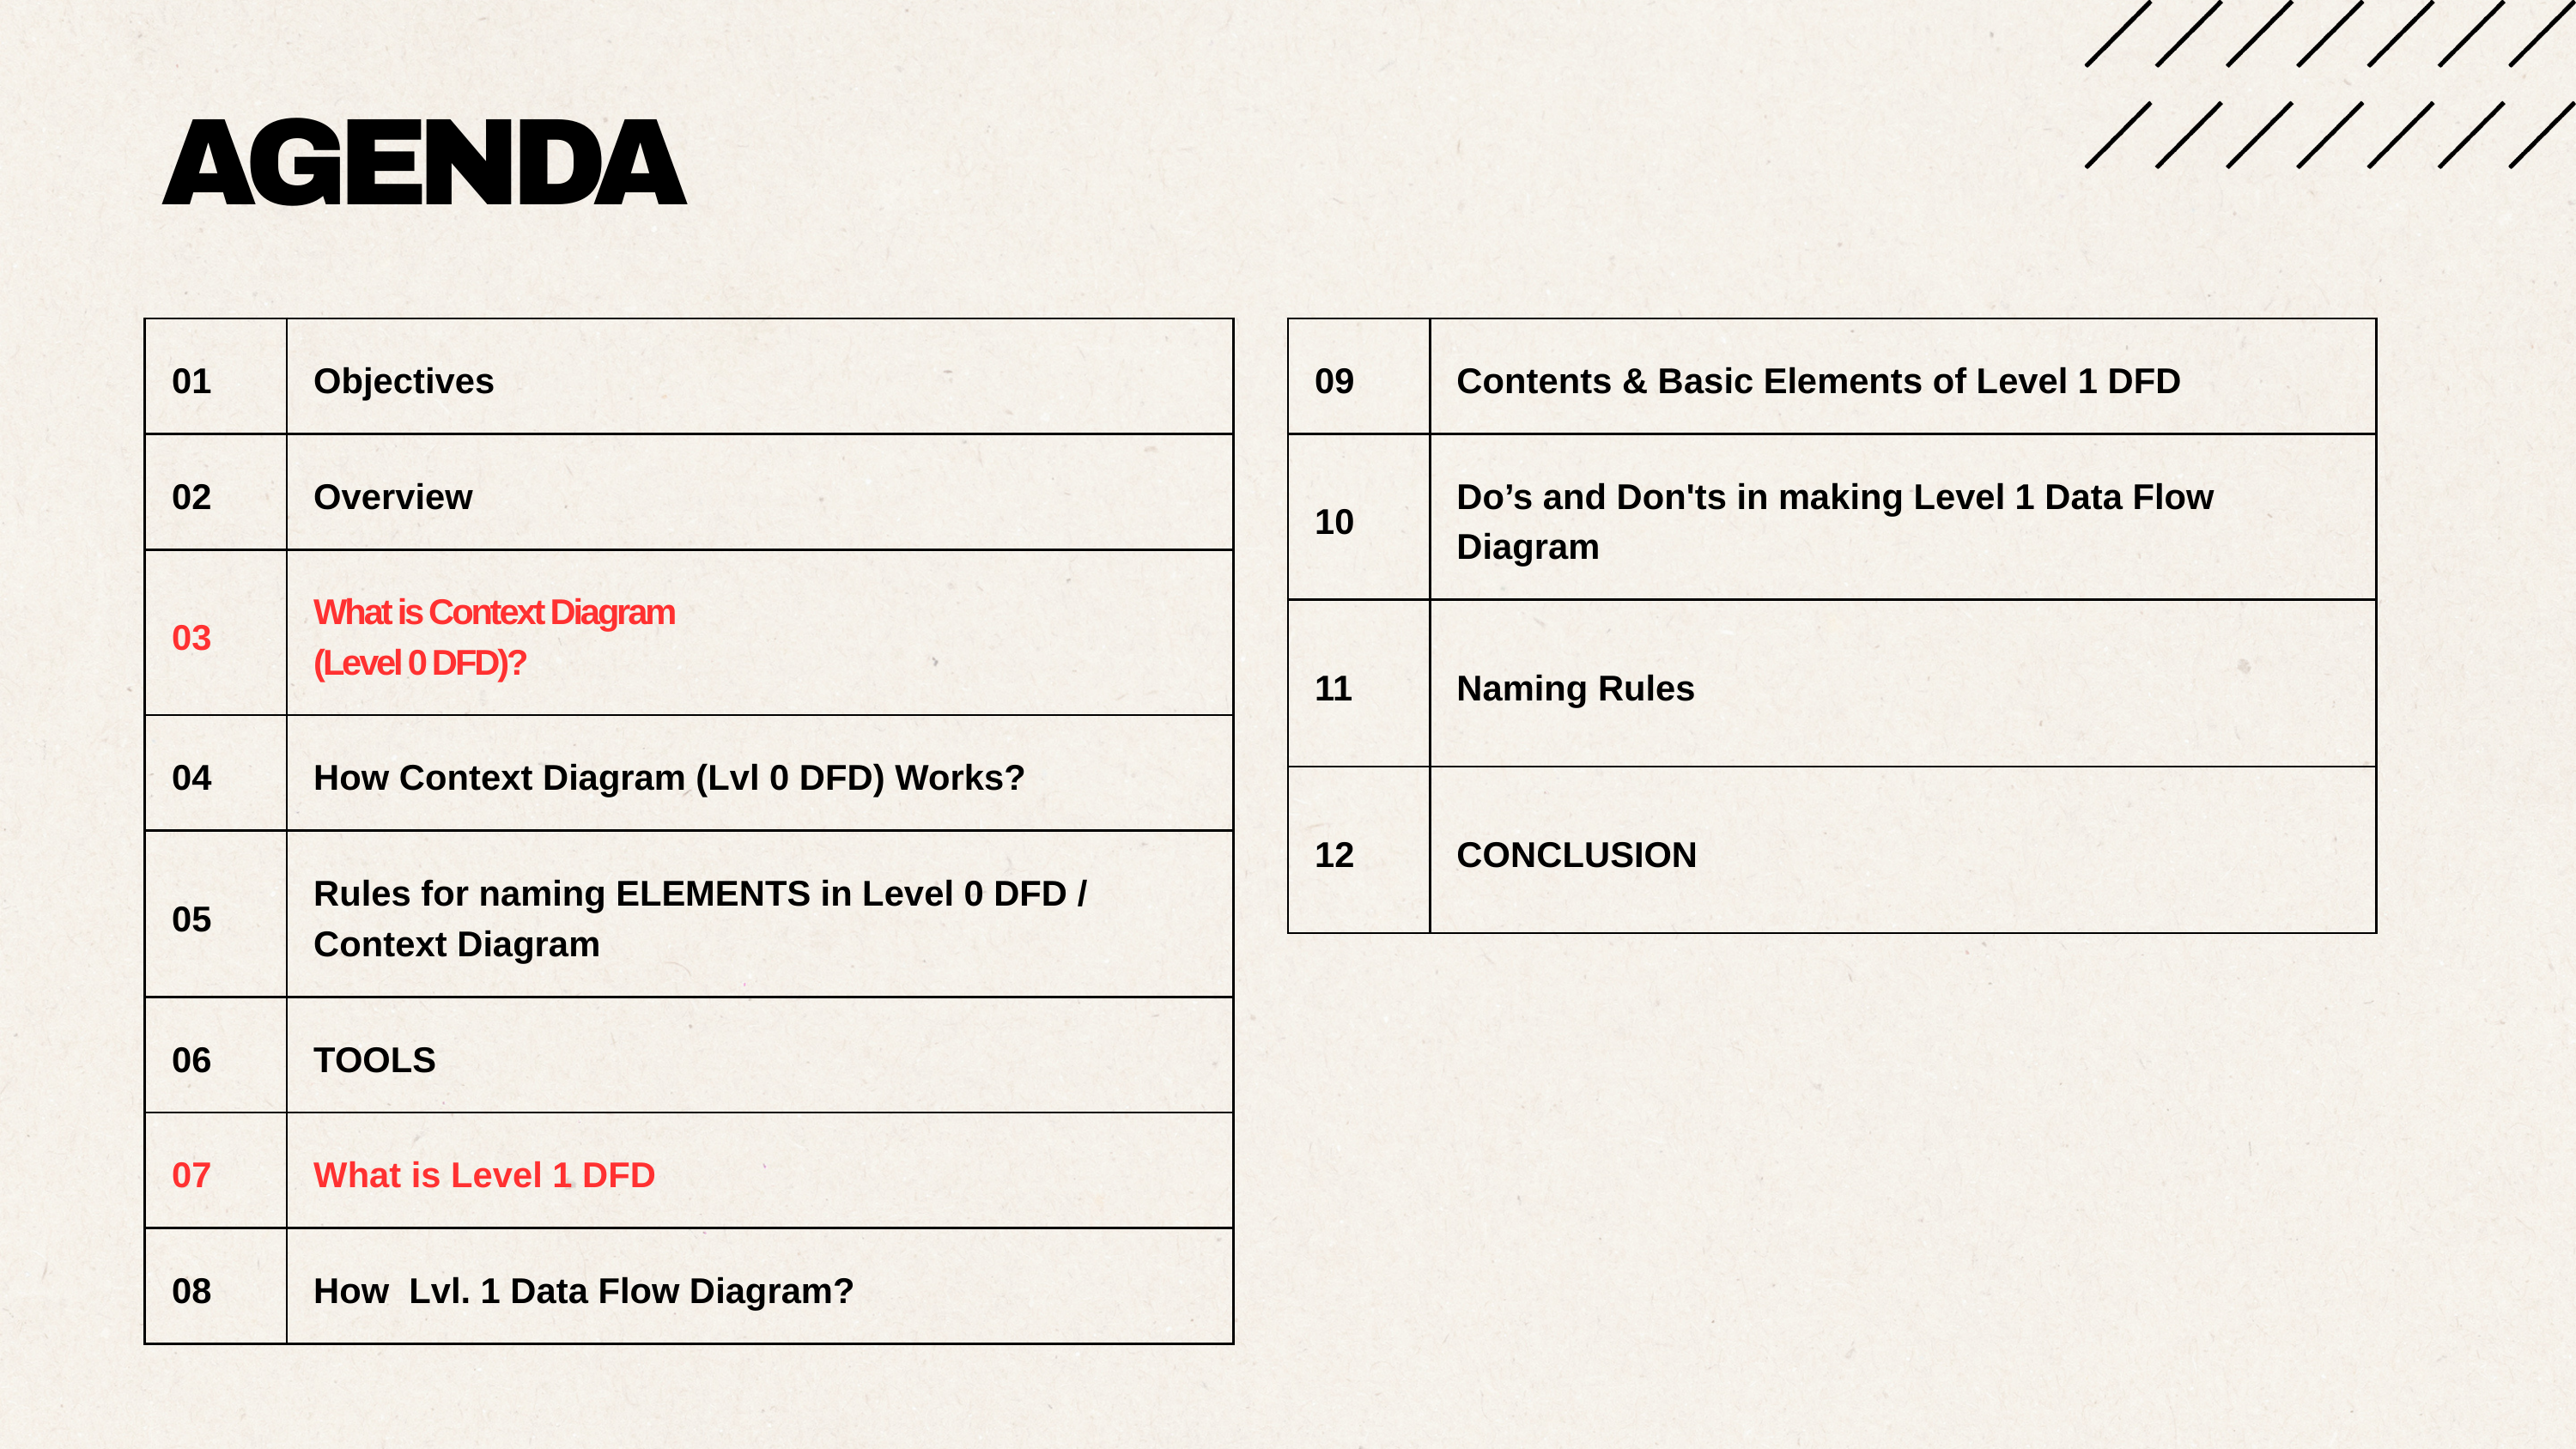

AGENDA
| 01 | Objectives |
| --- | --- |
| 02 | Overview |
| 03 | What is Context Diagram (Level 0 DFD)? |
| 04 | How Context Diagram (Lvl 0 DFD) Works? |
| 05 | Rules for naming ELEMENTS in Level 0 DFD / Context Diagram |
| 06 | TOOLS |
| 07 | What is Level 1 DFD |
| 08 | How Lvl. 1 Data Flow Diagram? |
| 09 | Contents & Basic Elements of Level 1 DFD |
| --- | --- |
| 10 | Do’s and Don'ts in making Level 1 Data Flow Diagram |
| 11 | Naming Rules |
| 12 | CONCLUSION |